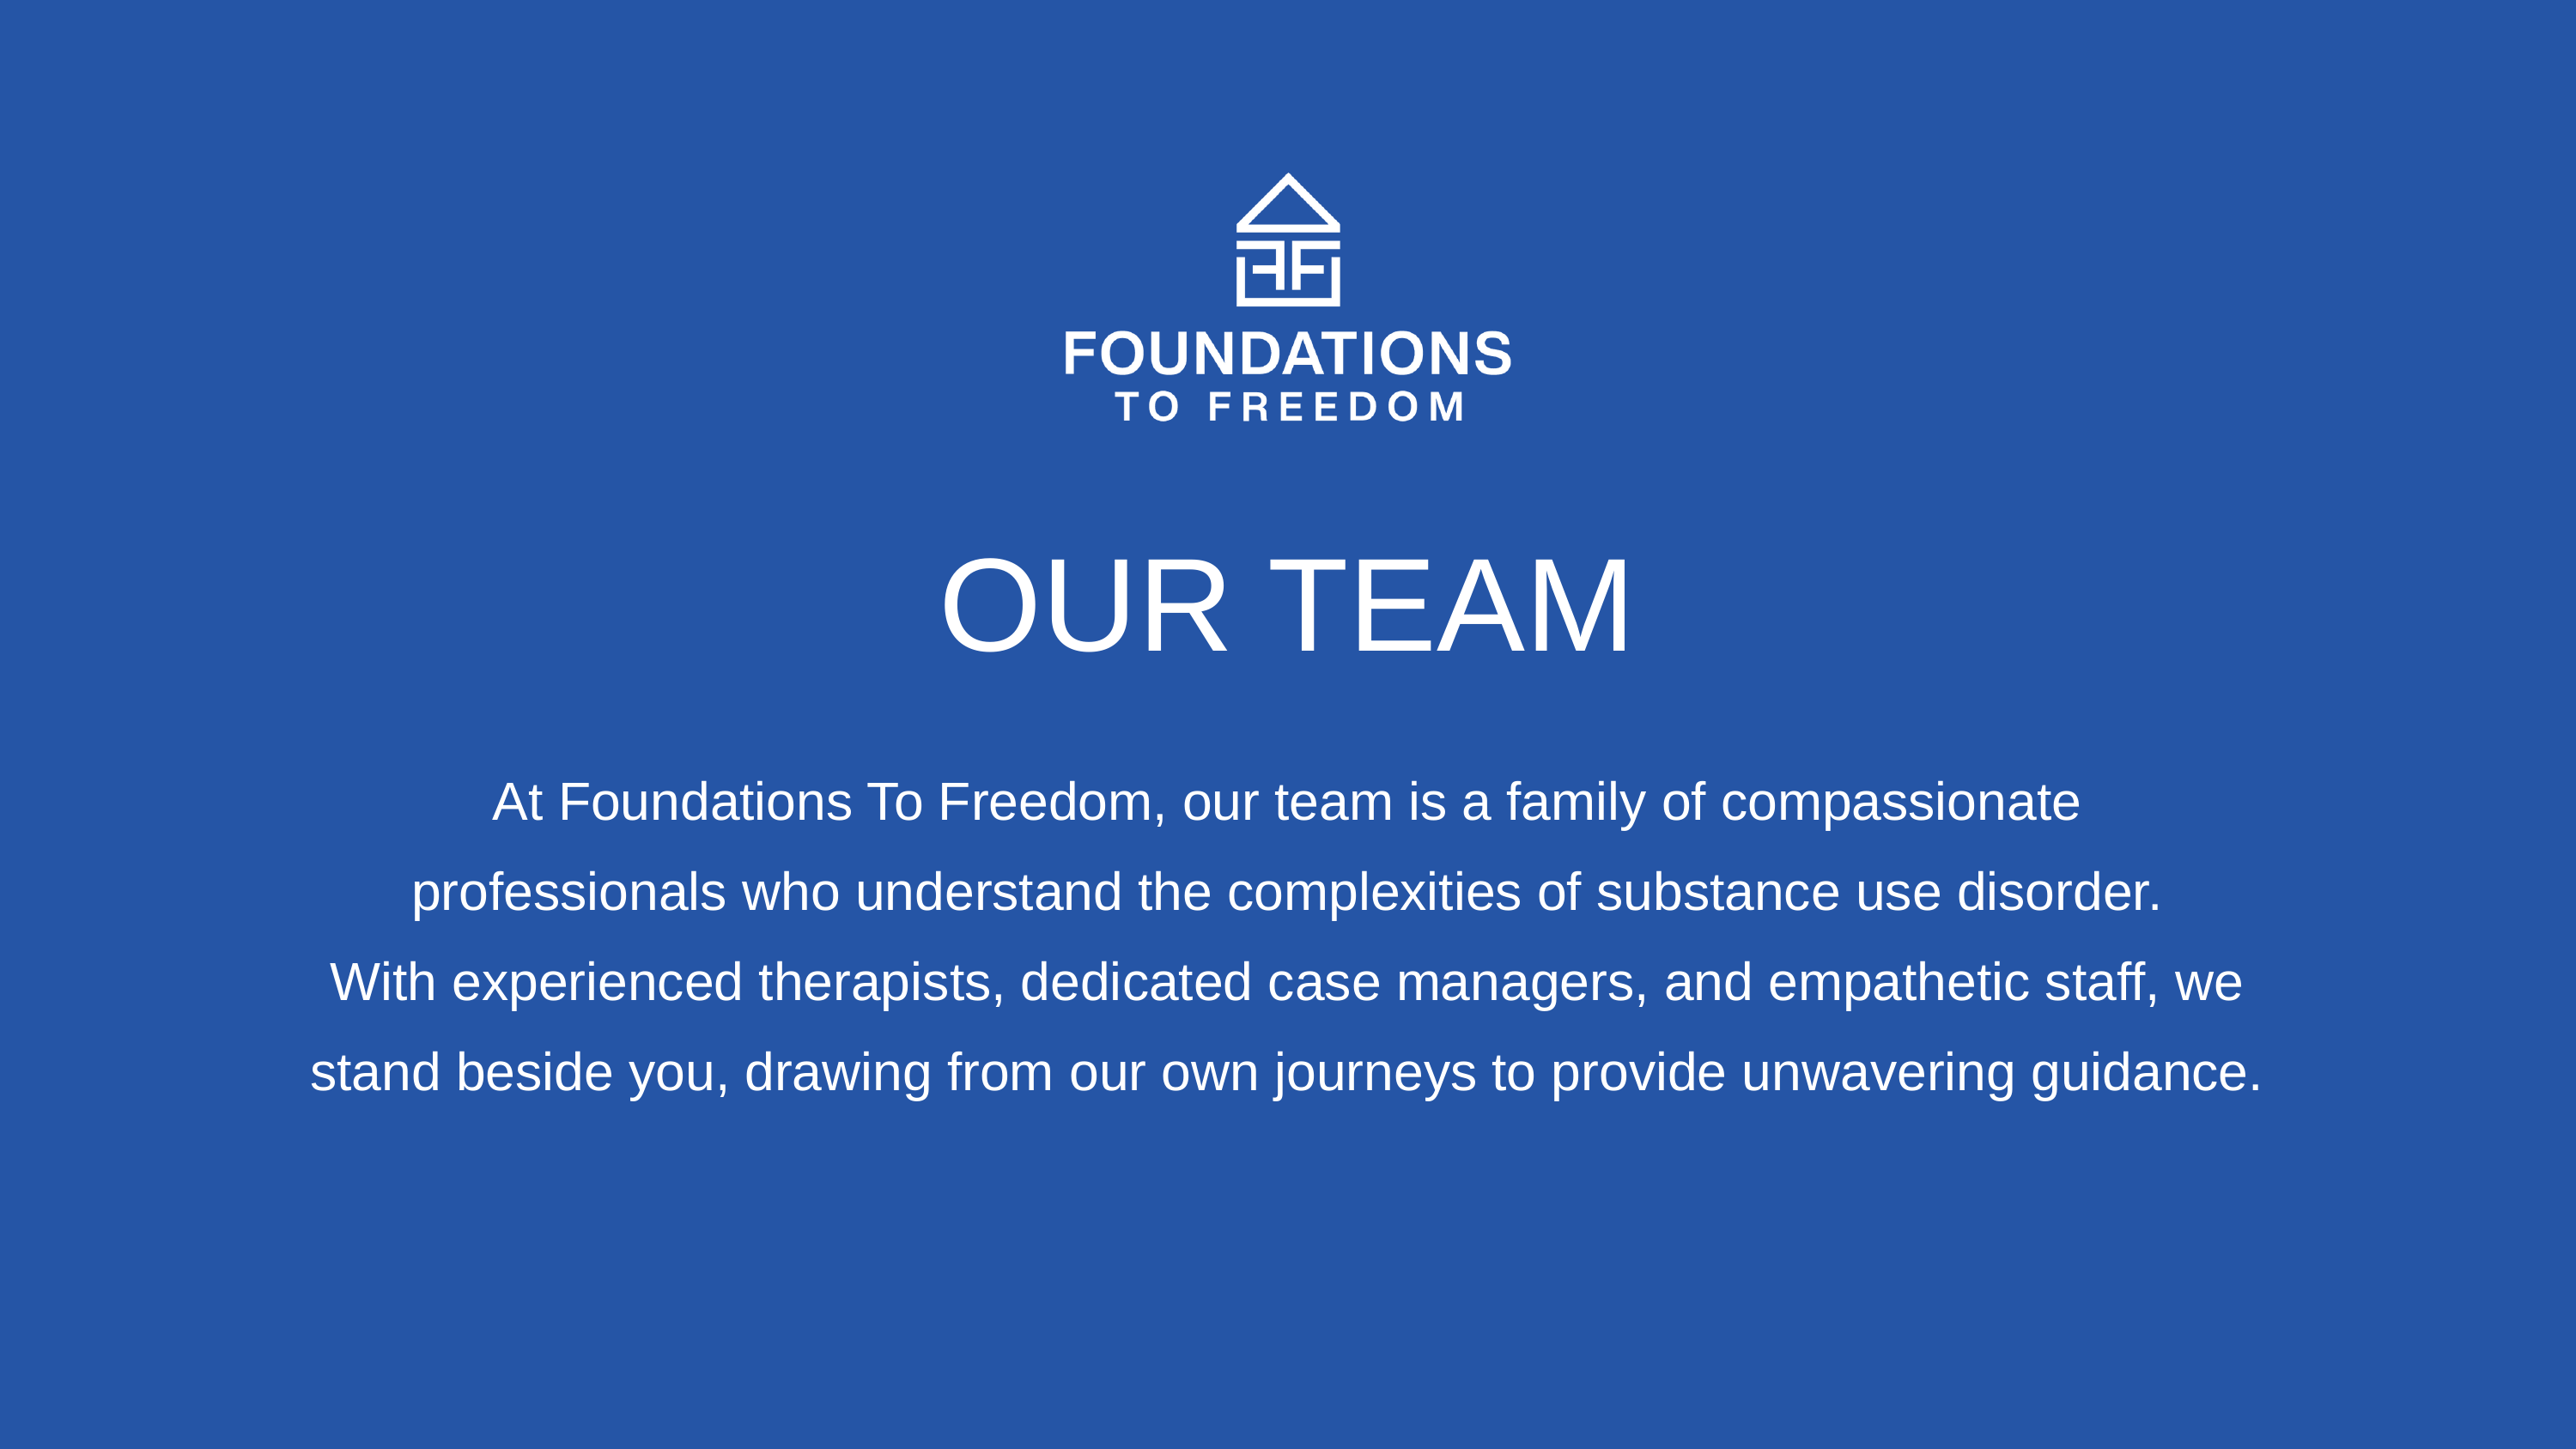

OUR TEAM
At Foundations To Freedom, our team is a family of compassionate
professionals who understand the complexities of substance use disorder.
With experienced therapists, dedicated case managers, and empathetic staff, we
stand beside you, drawing from our own journeys to provide unwavering guidance.